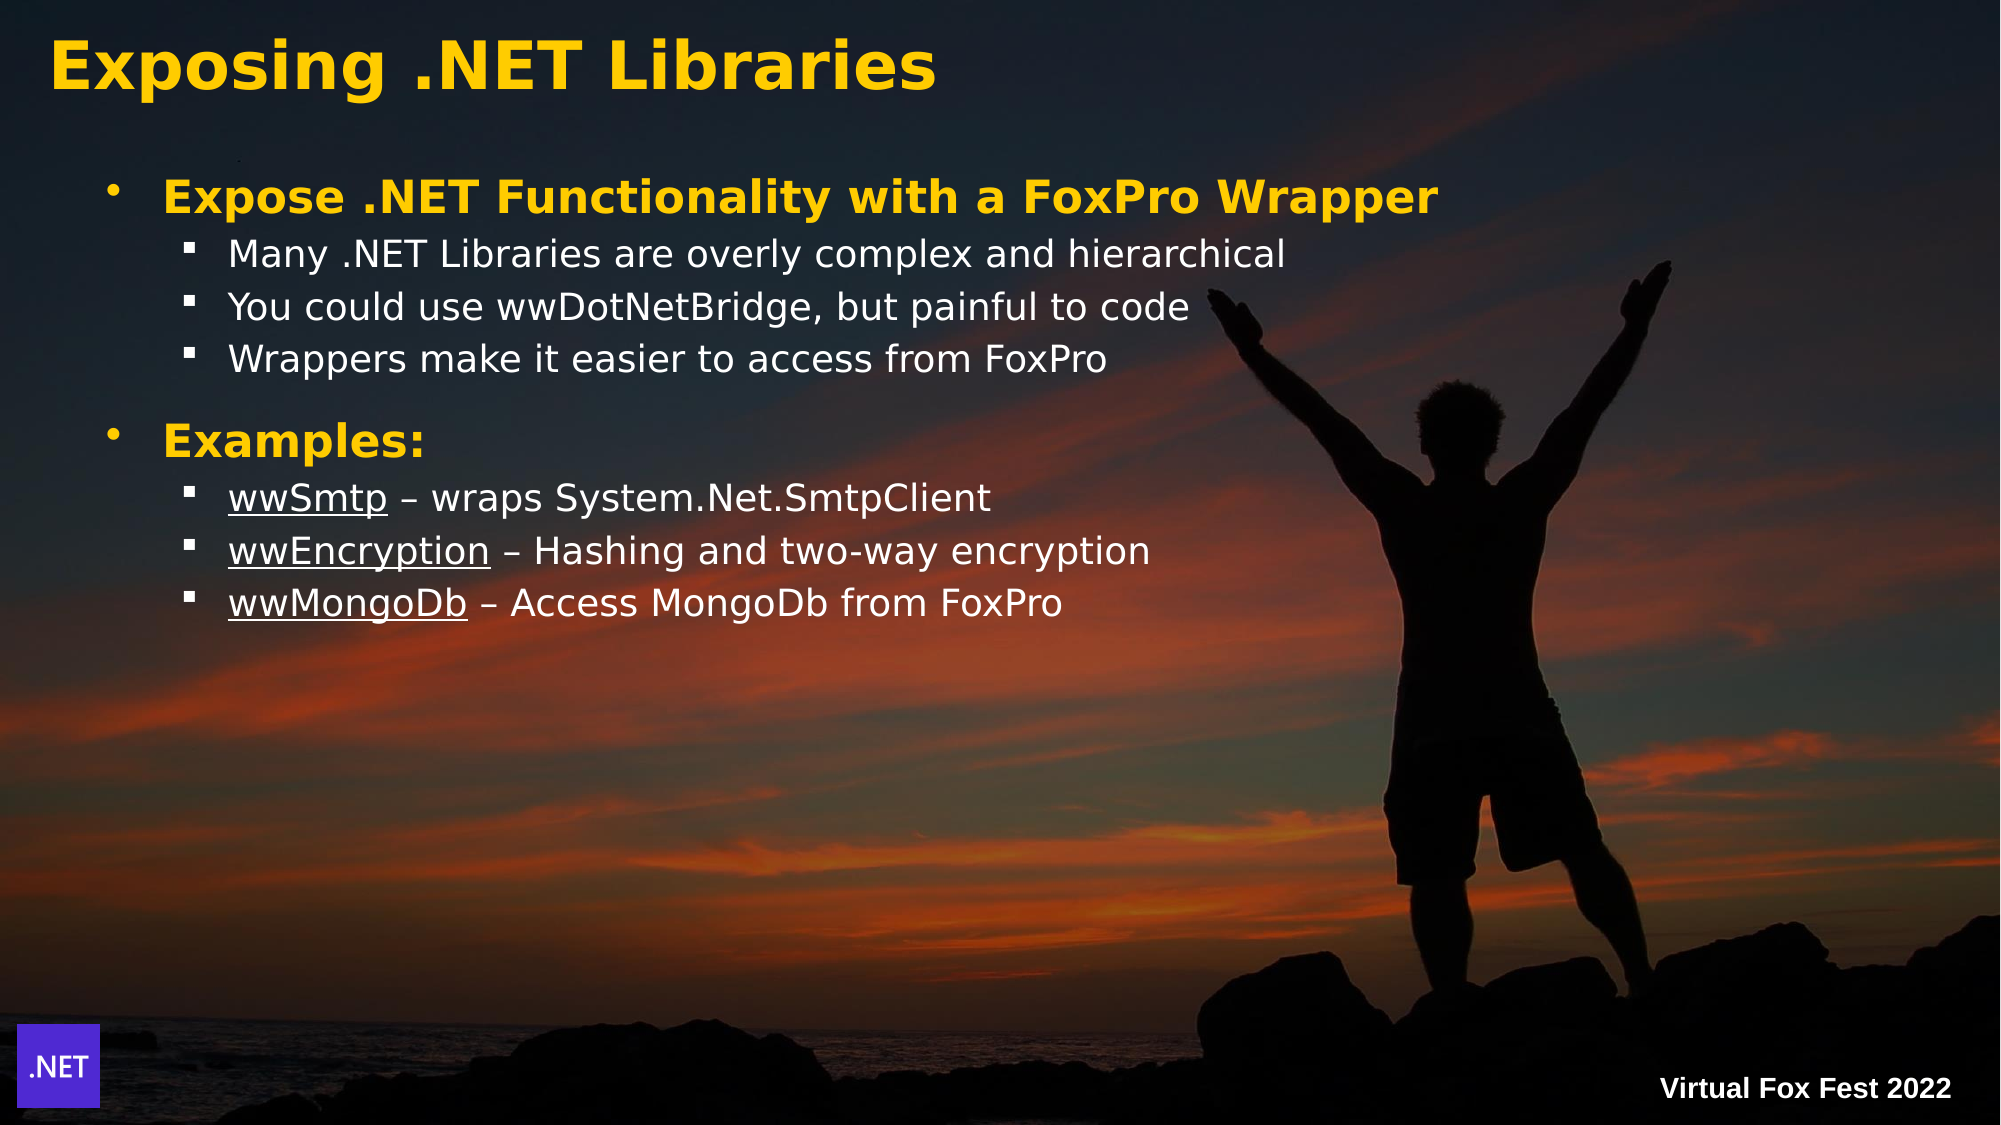

# Exposing .NET Libraries
Expose .NET Functionality with a FoxPro Wrapper
Many .NET Libraries are overly complex and hierarchical
You could use wwDotNetBridge, but painful to code
Wrappers make it easier to access from FoxPro
Examples:
wwSmtp – wraps System.Net.SmtpClient
wwEncryption – Hashing and two-way encryption
wwMongoDb – Access MongoDb from FoxPro